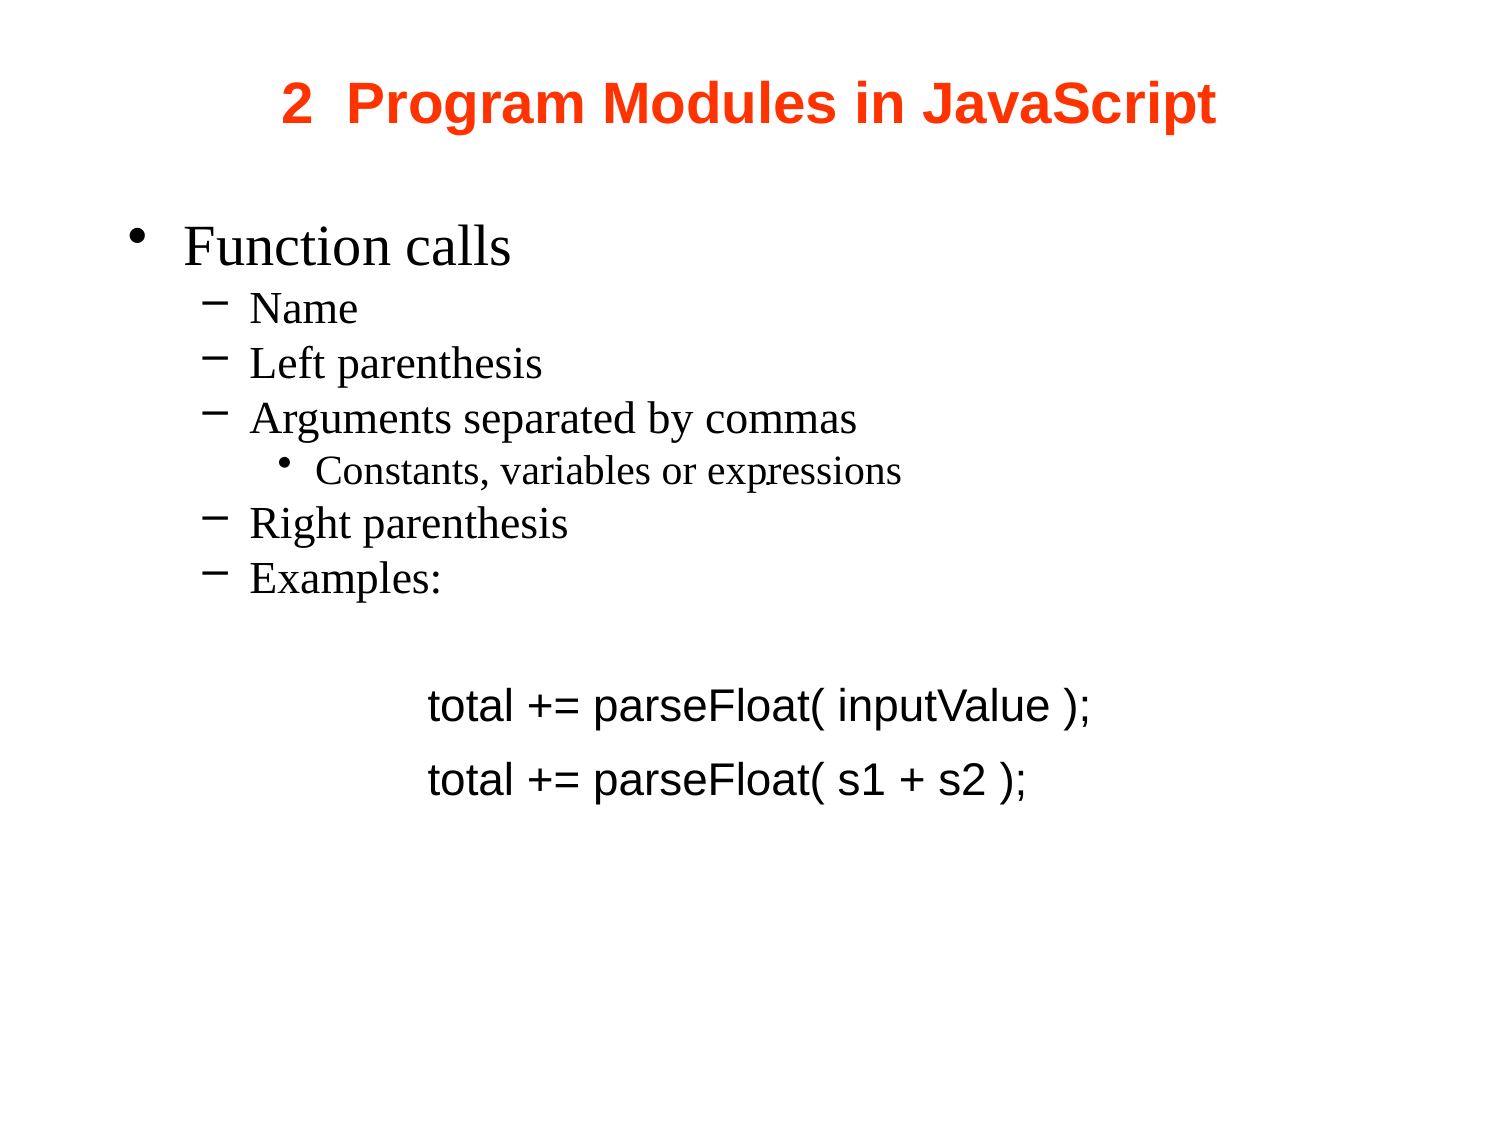

7
# 2  Program Modules in JavaScript
Function calls
Name
Left parenthesis
Arguments separated by commas
Constants, variables or expressions
Right parenthesis
Examples:
		total += parseFloat( inputValue );
		total += parseFloat( s1 + s2 );